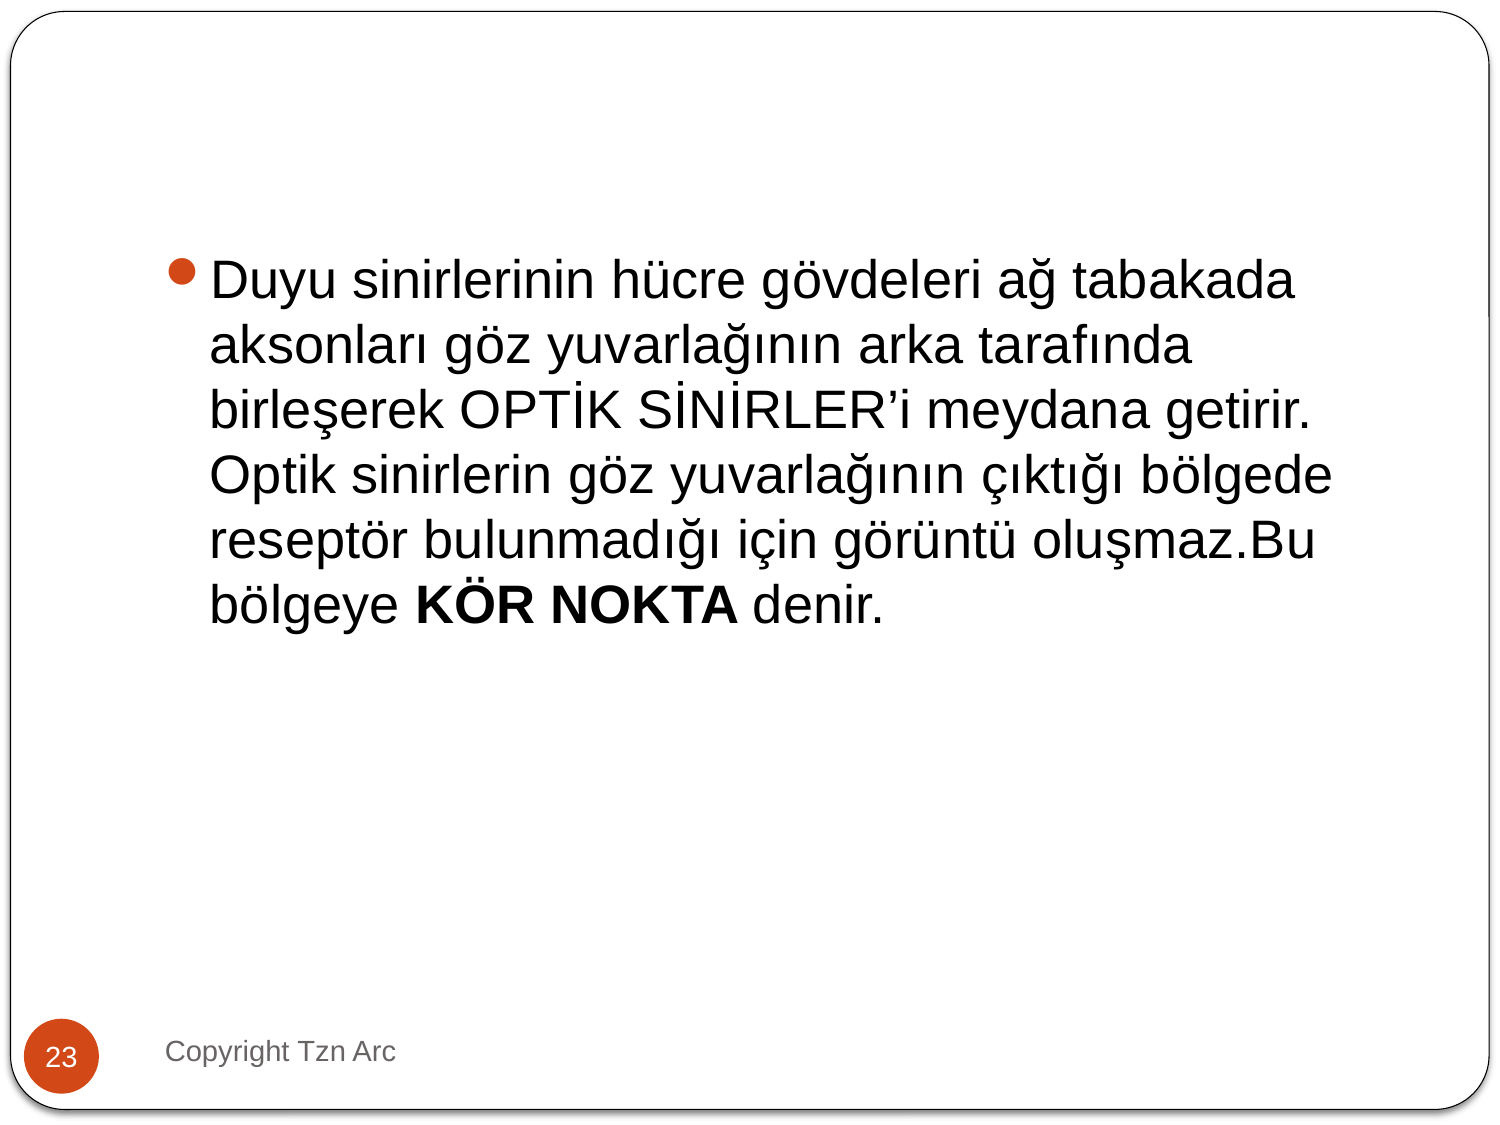

#
Duyu sinirlerinin hücre gövdeleri ağ tabakada aksonları göz yuvarlağının arka tarafında birleşerek OPTİK SİNİRLER’i meydana getirir. Optik sinirlerin göz yuvarlağının çıktığı bölgede reseptör bulunmadığı için görüntü oluşmaz.Bu bölgeye KÖR NOKTA denir.
Copyright Tzn Arc
23